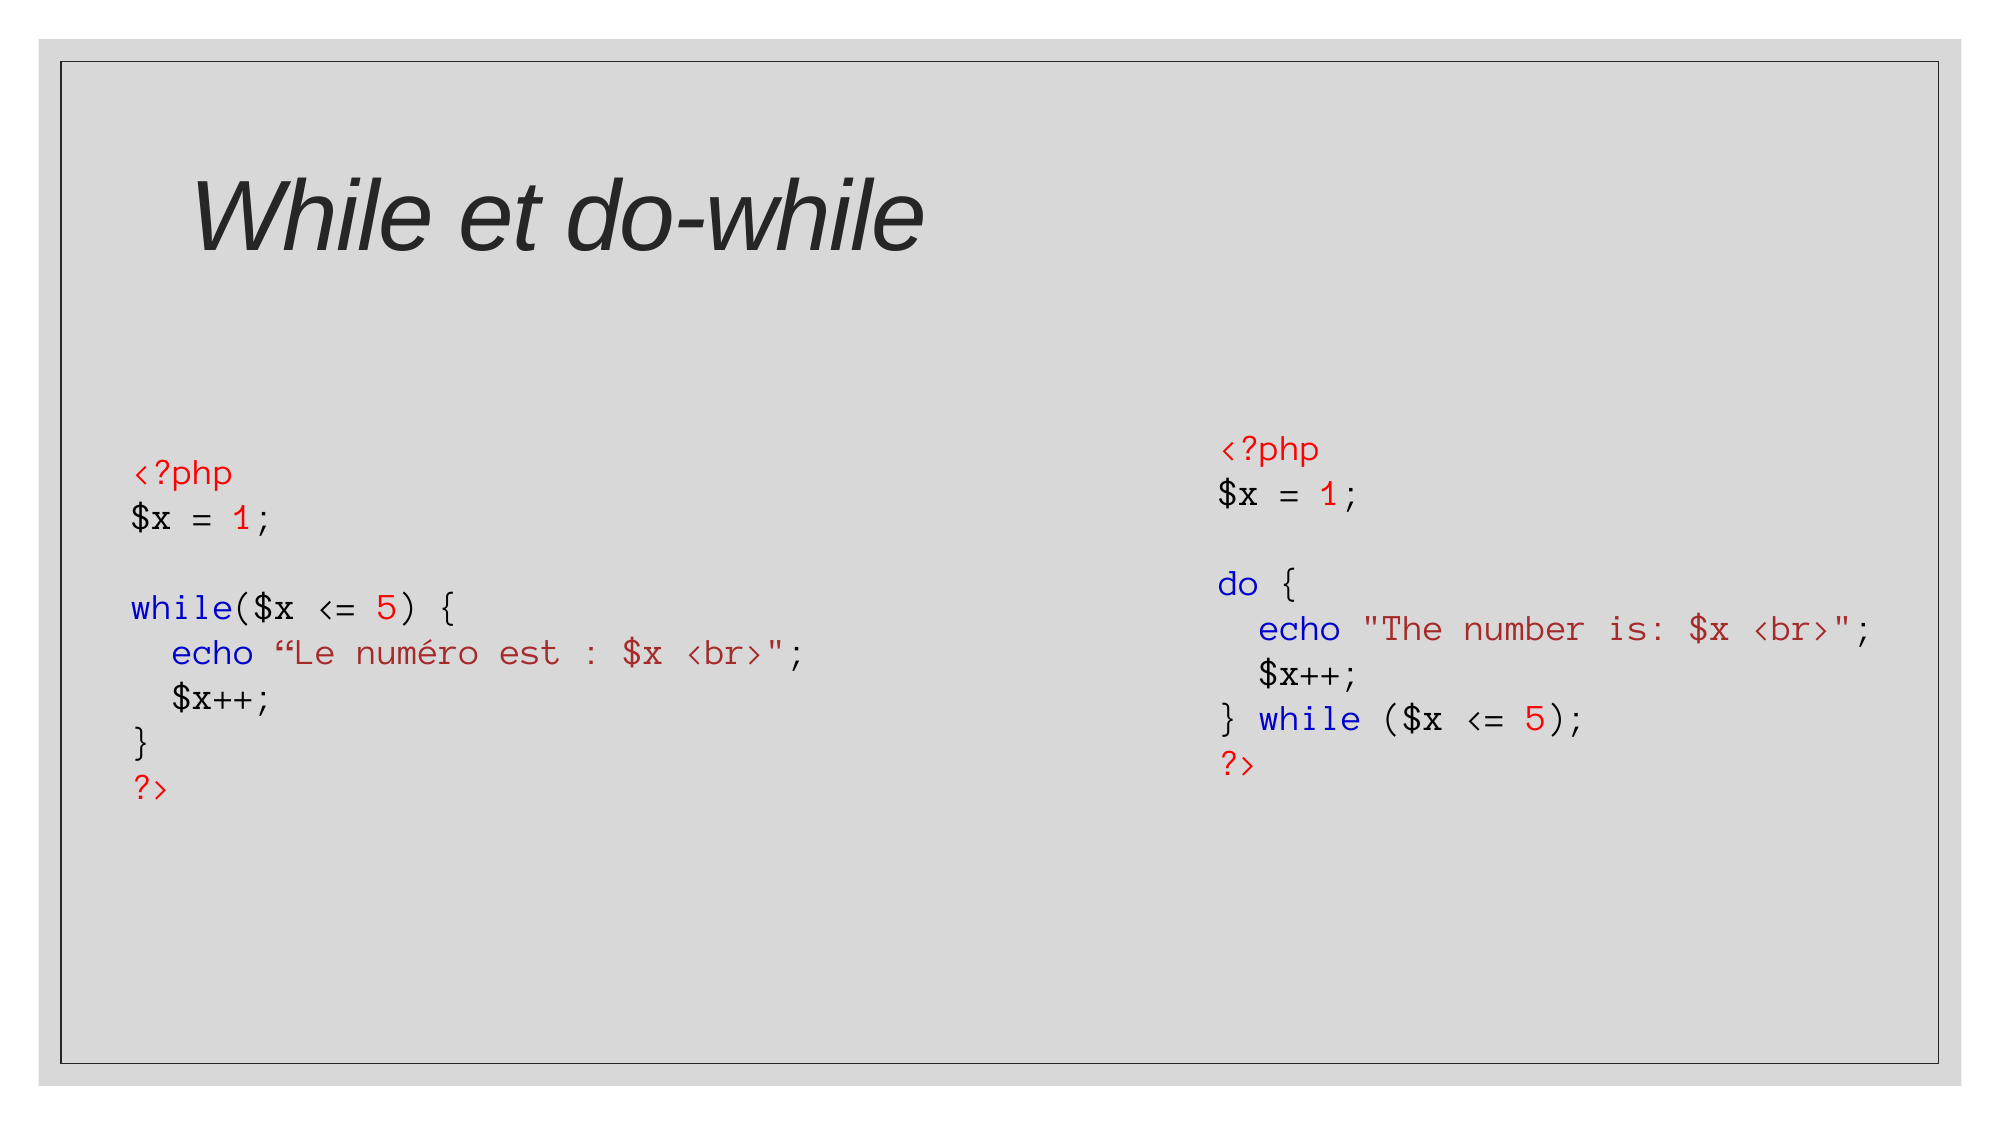

# While et do-while
<?php
$x = 1;
do {
  echo "The number is: $x <br>";
  $x++;
} while ($x <= 5);
?>
<?php
$x = 1;
while($x <= 5) {
  echo “Le numéro est : $x <br>";
  $x++;
}
?>